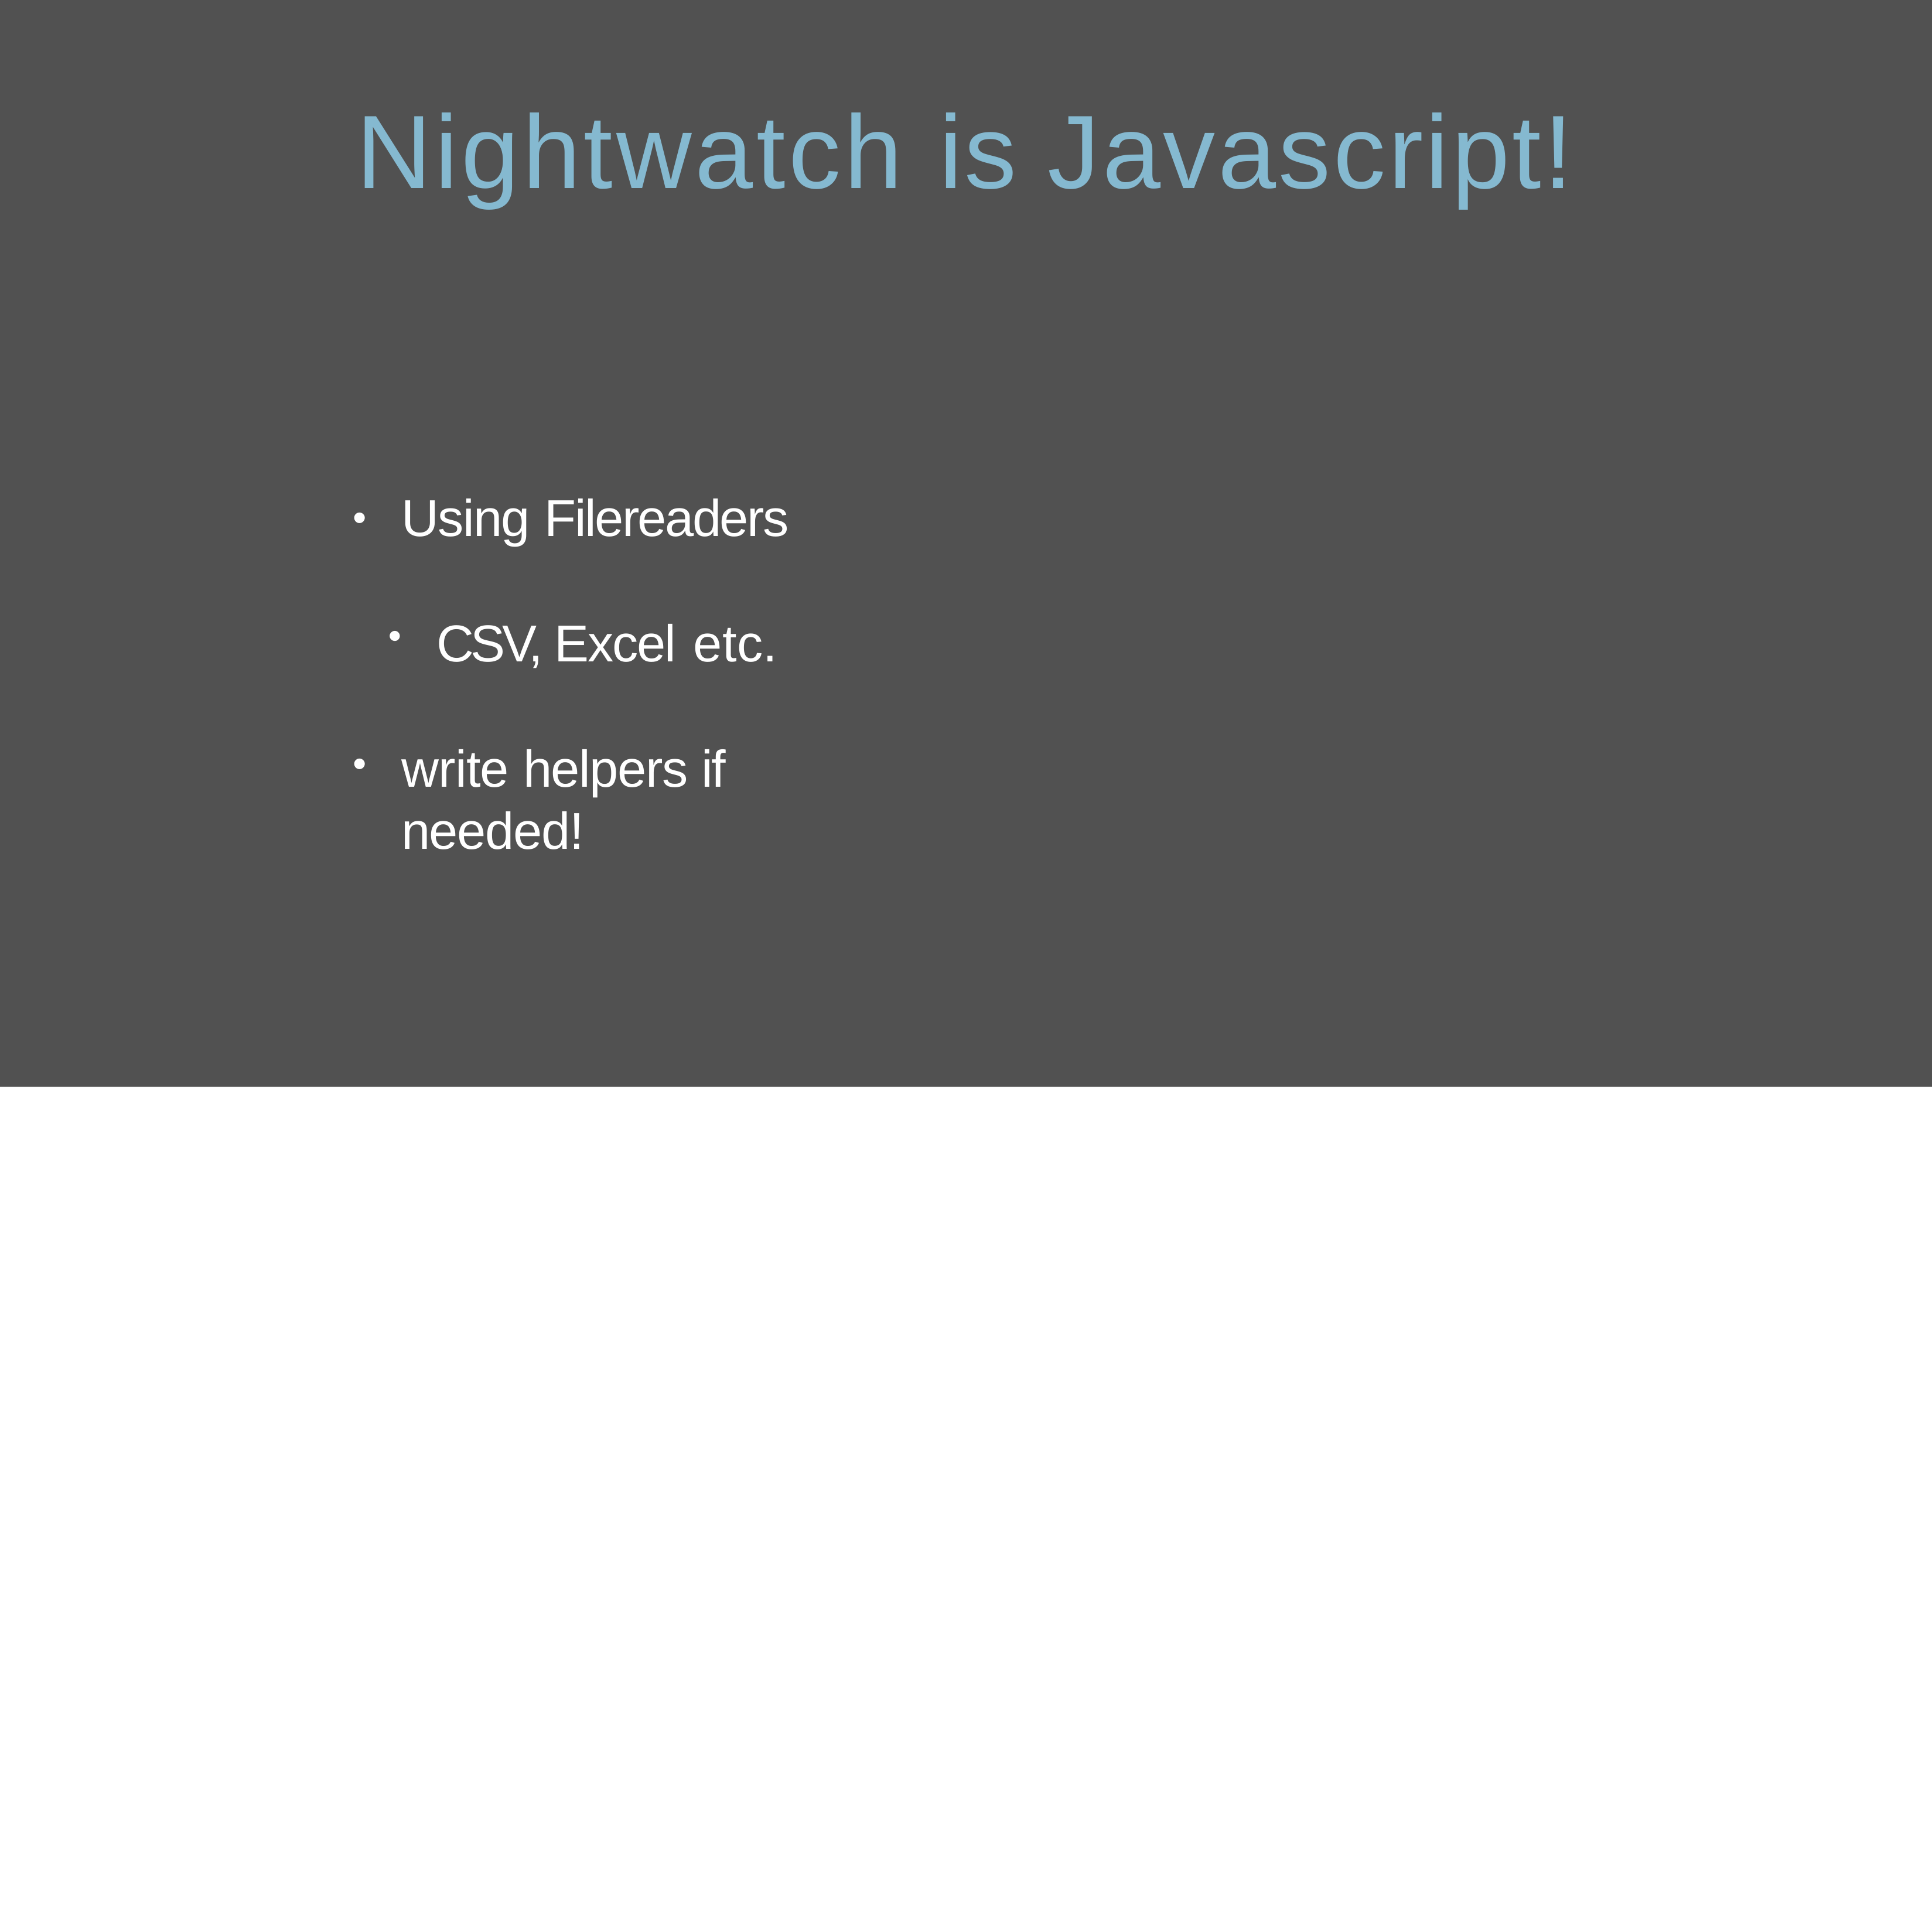

# Nightwatch is Javascript!
Using Filereaders

CSV, Excel etc.

write helpers if needed!
•
•